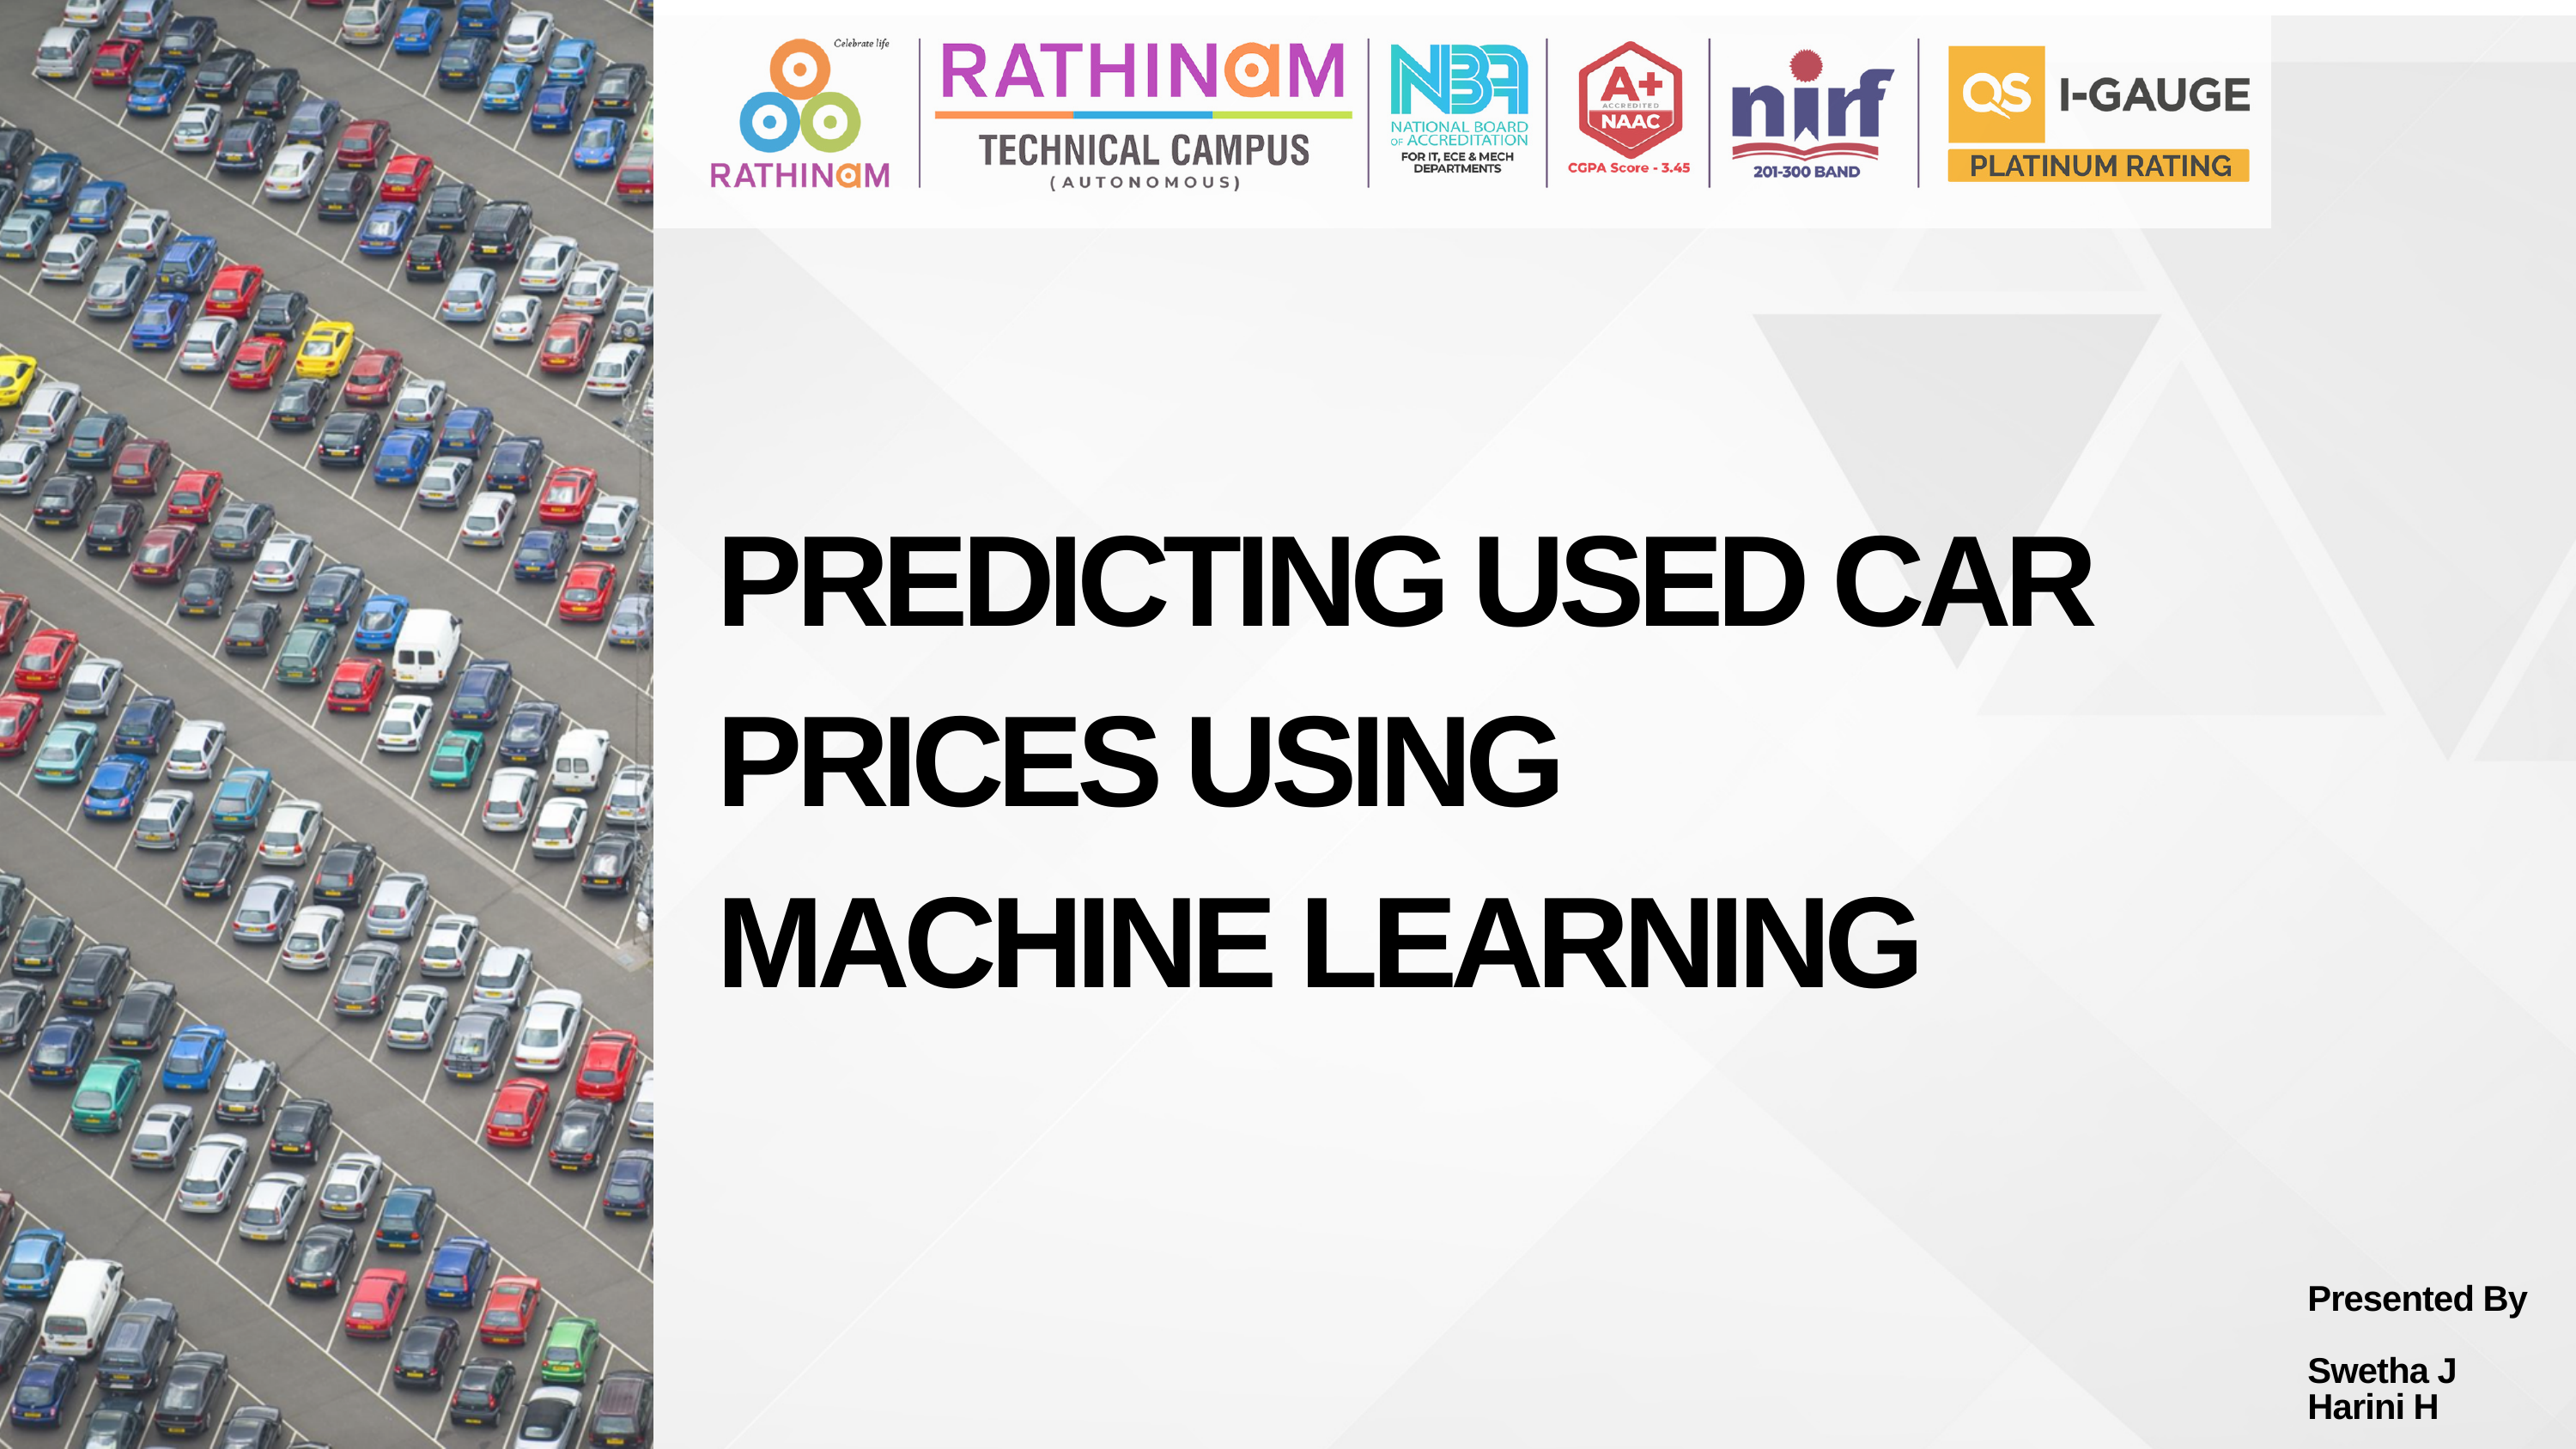

PREDICTING USED CAR PRICES USING MACHINE LEARNING
Presented By

Swetha J
Harini H